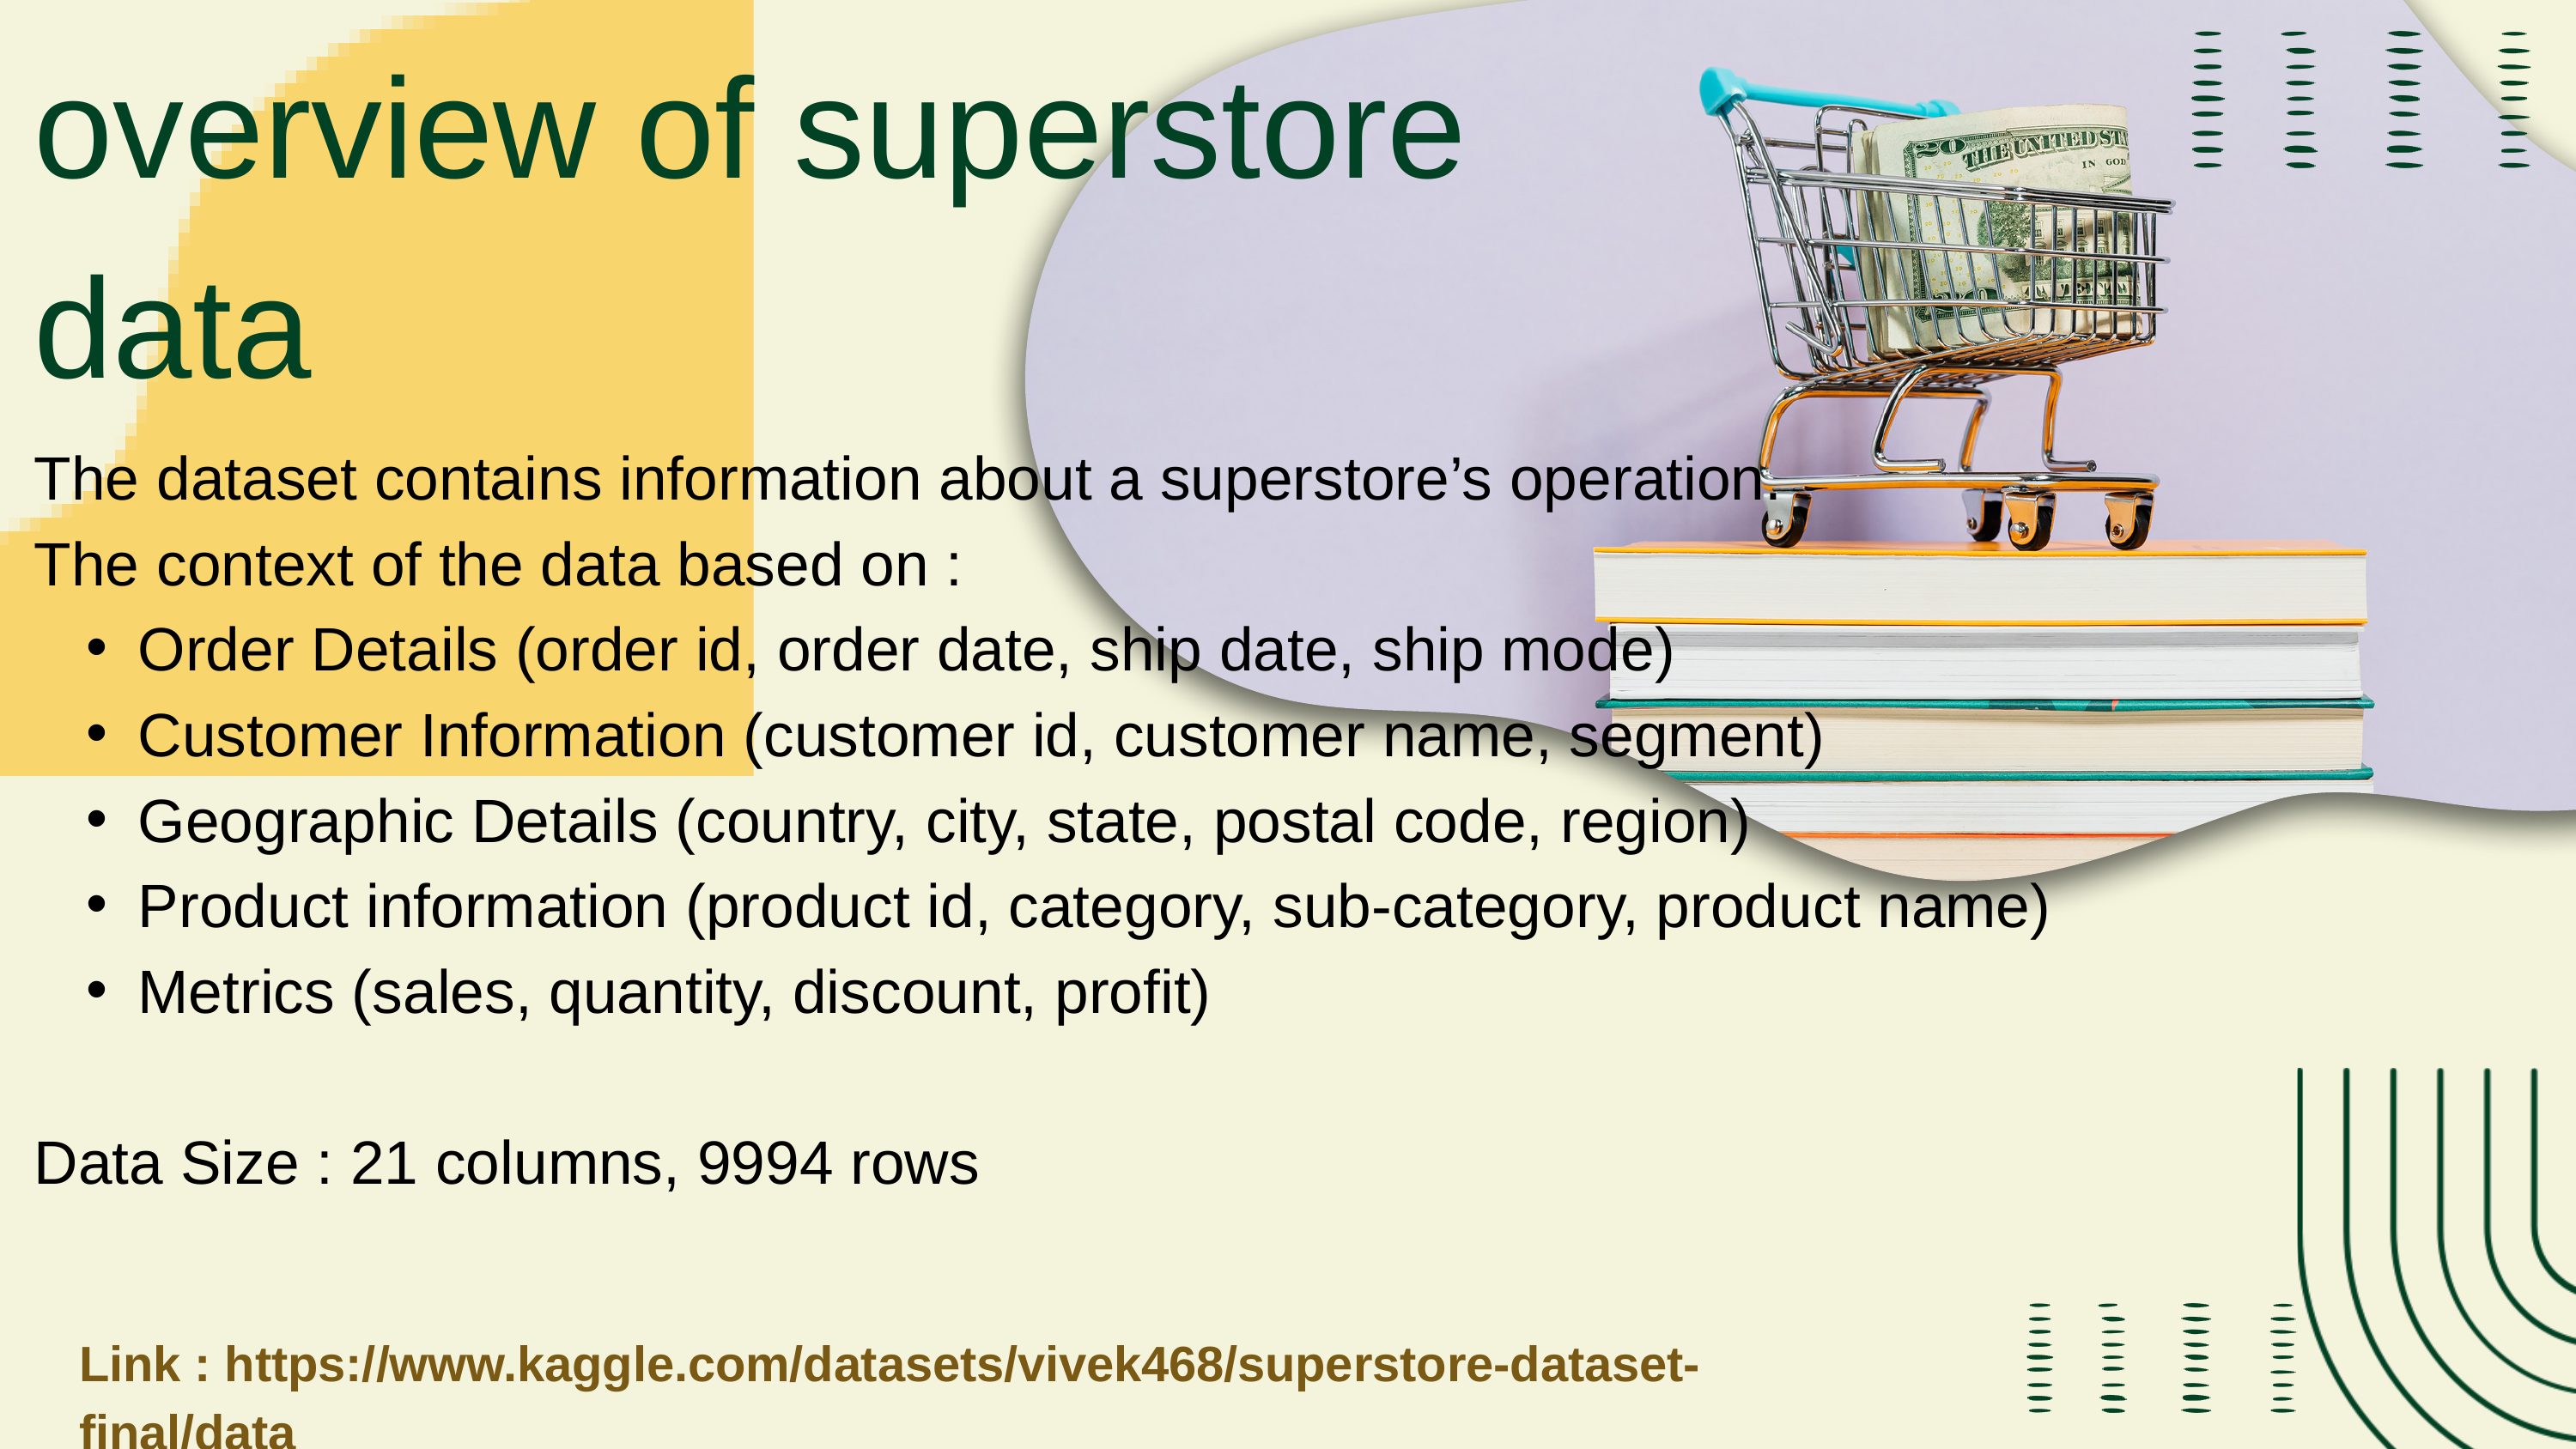

overview of superstore data
The dataset contains information about a superstore’s operation.
The context of the data based on :
Order Details (order id, order date, ship date, ship mode)
Customer Information (customer id, customer name, segment)
Geographic Details (country, city, state, postal code, region)
Product information (product id, category, sub-category, product name)
Metrics (sales, quantity, discount, profit)

Data Size : 21 columns, 9994 rows

Link : https://www.kaggle.com/datasets/vivek468/superstore-dataset-final/data